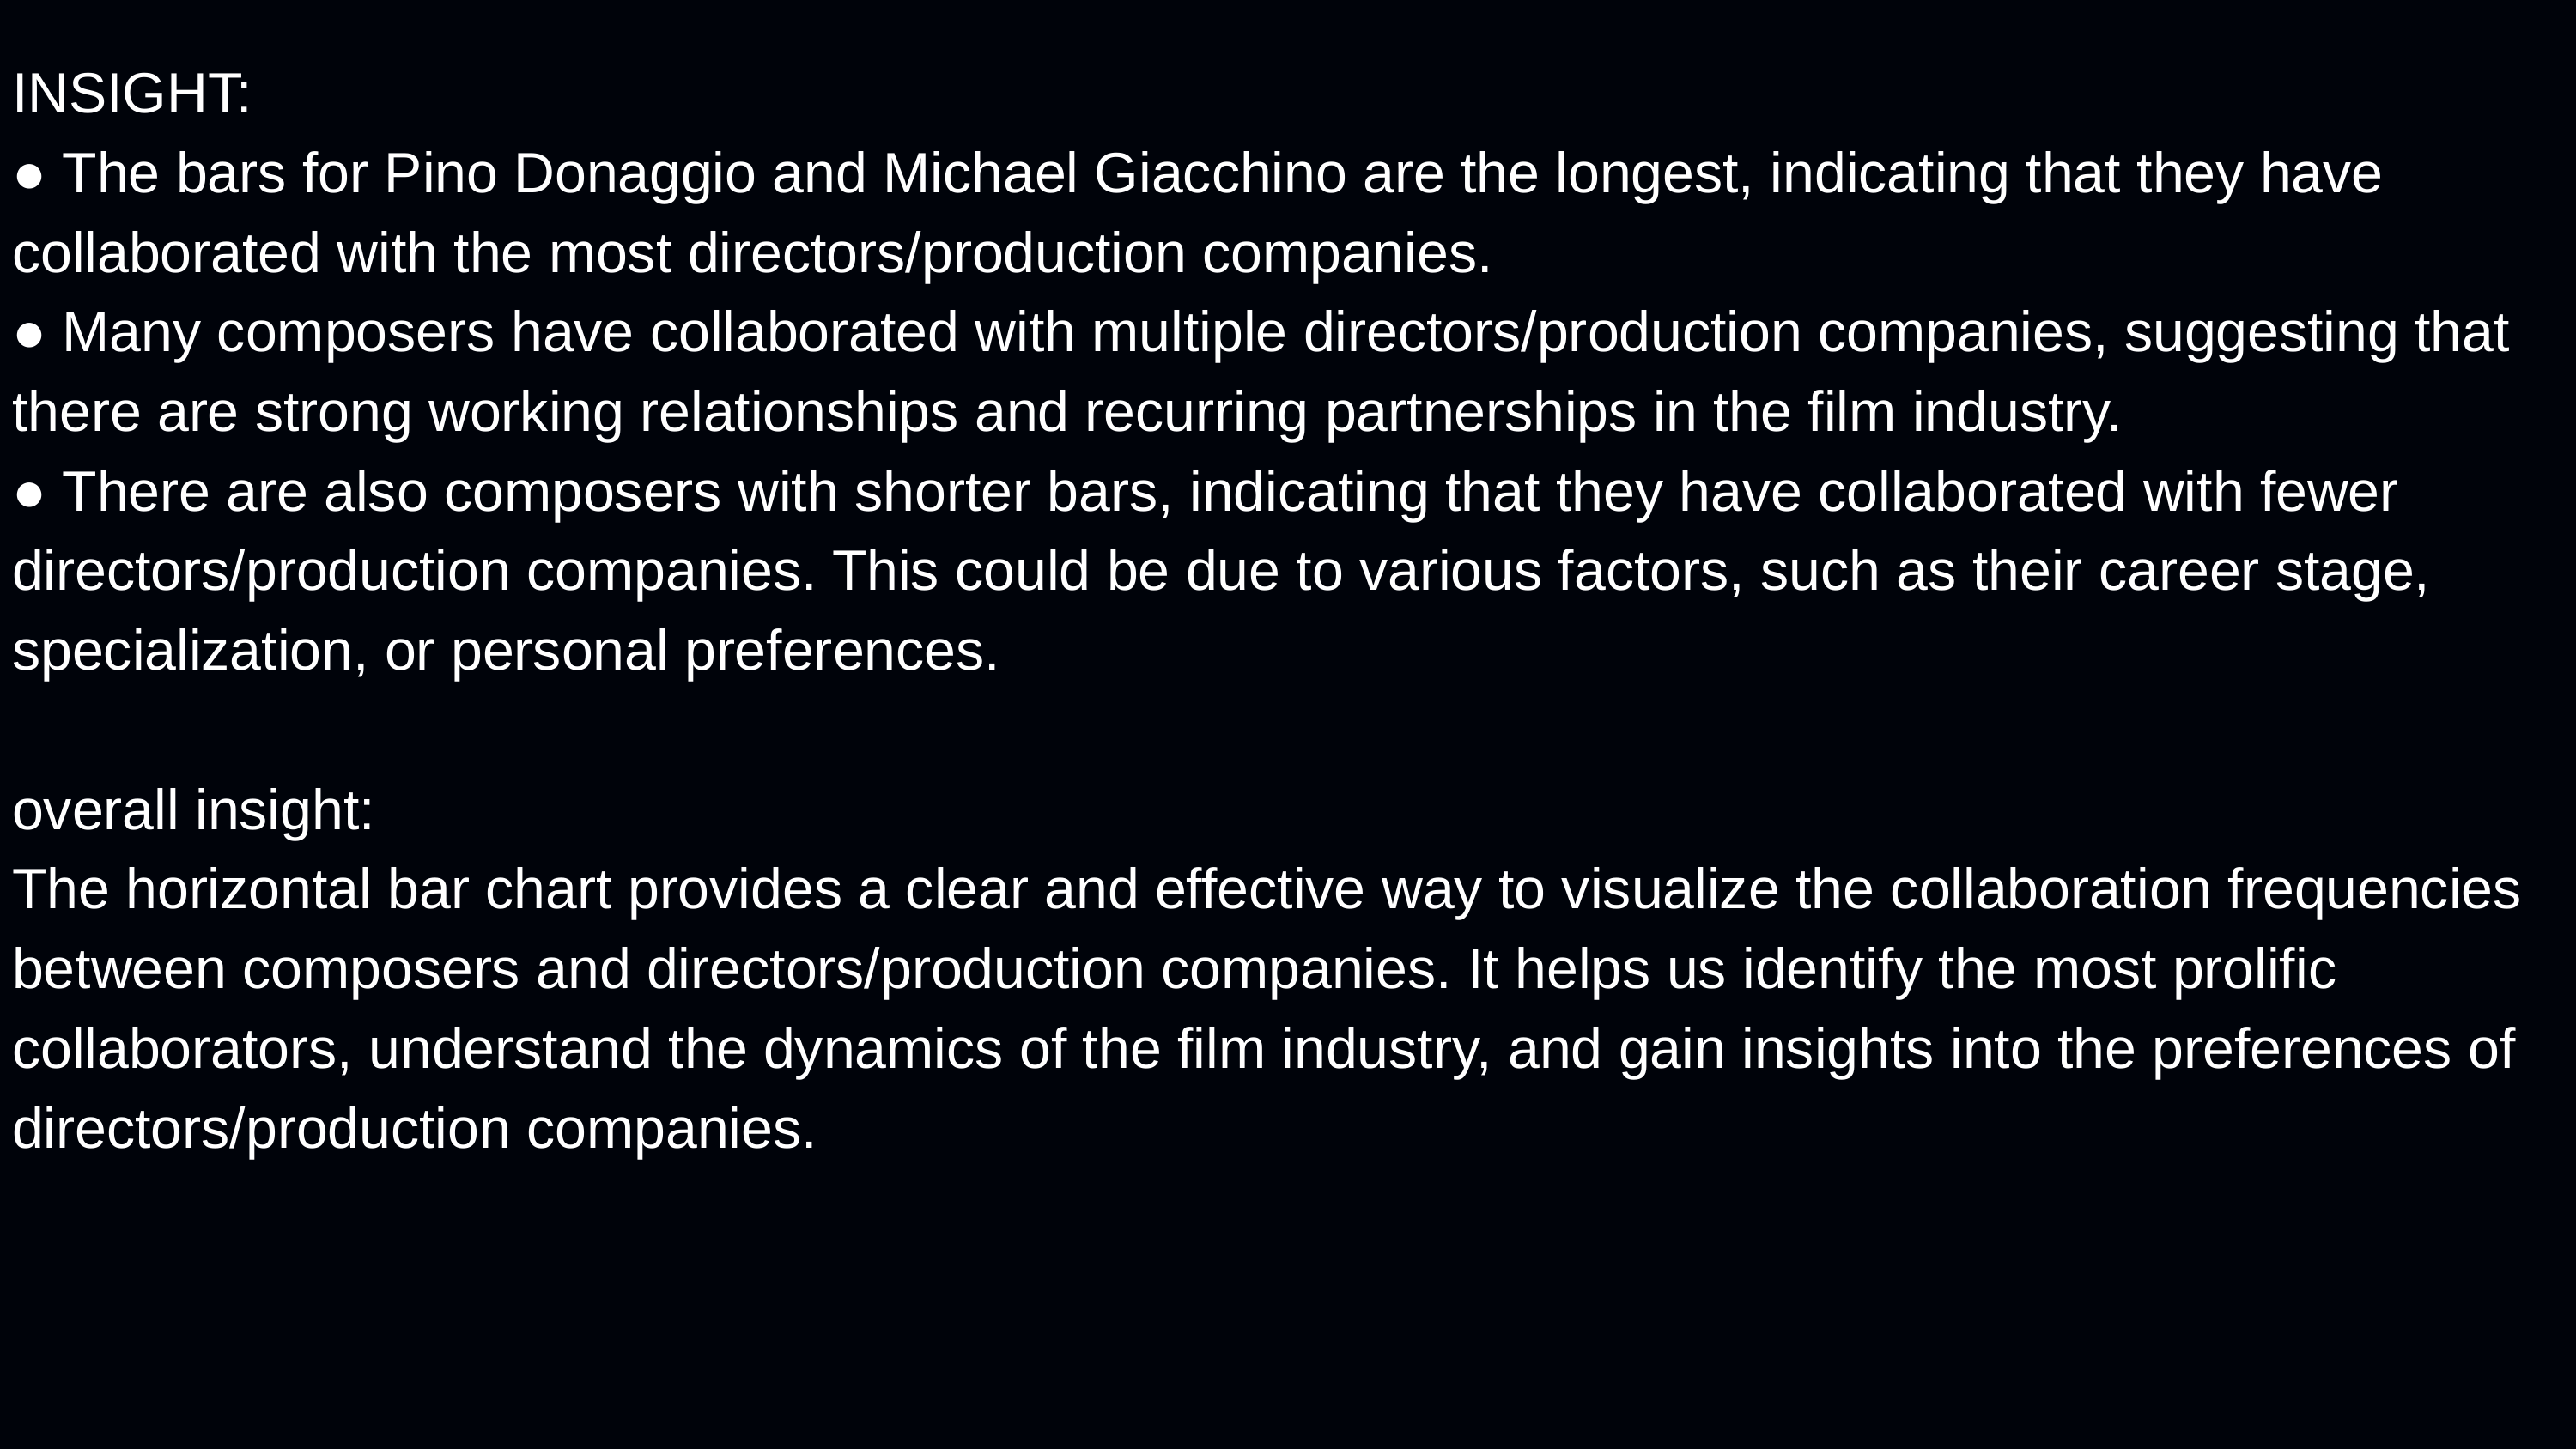

INSIGHT:
● The bars for Pino Donaggio and Michael Giacchino are the longest, indicating that they have collaborated with the most directors/production companies.
● Many composers have collaborated with multiple directors/production companies, suggesting that there are strong working relationships and recurring partnerships in the film industry.
● There are also composers with shorter bars, indicating that they have collaborated with fewer directors/production companies. This could be due to various factors, such as their career stage, specialization, or personal preferences.

overall insight:
The horizontal bar chart provides a clear and effective way to visualize the collaboration frequencies between composers and directors/production companies. It helps us identify the most prolific collaborators, understand the dynamics of the film industry, and gain insights into the preferences of directors/production companies.